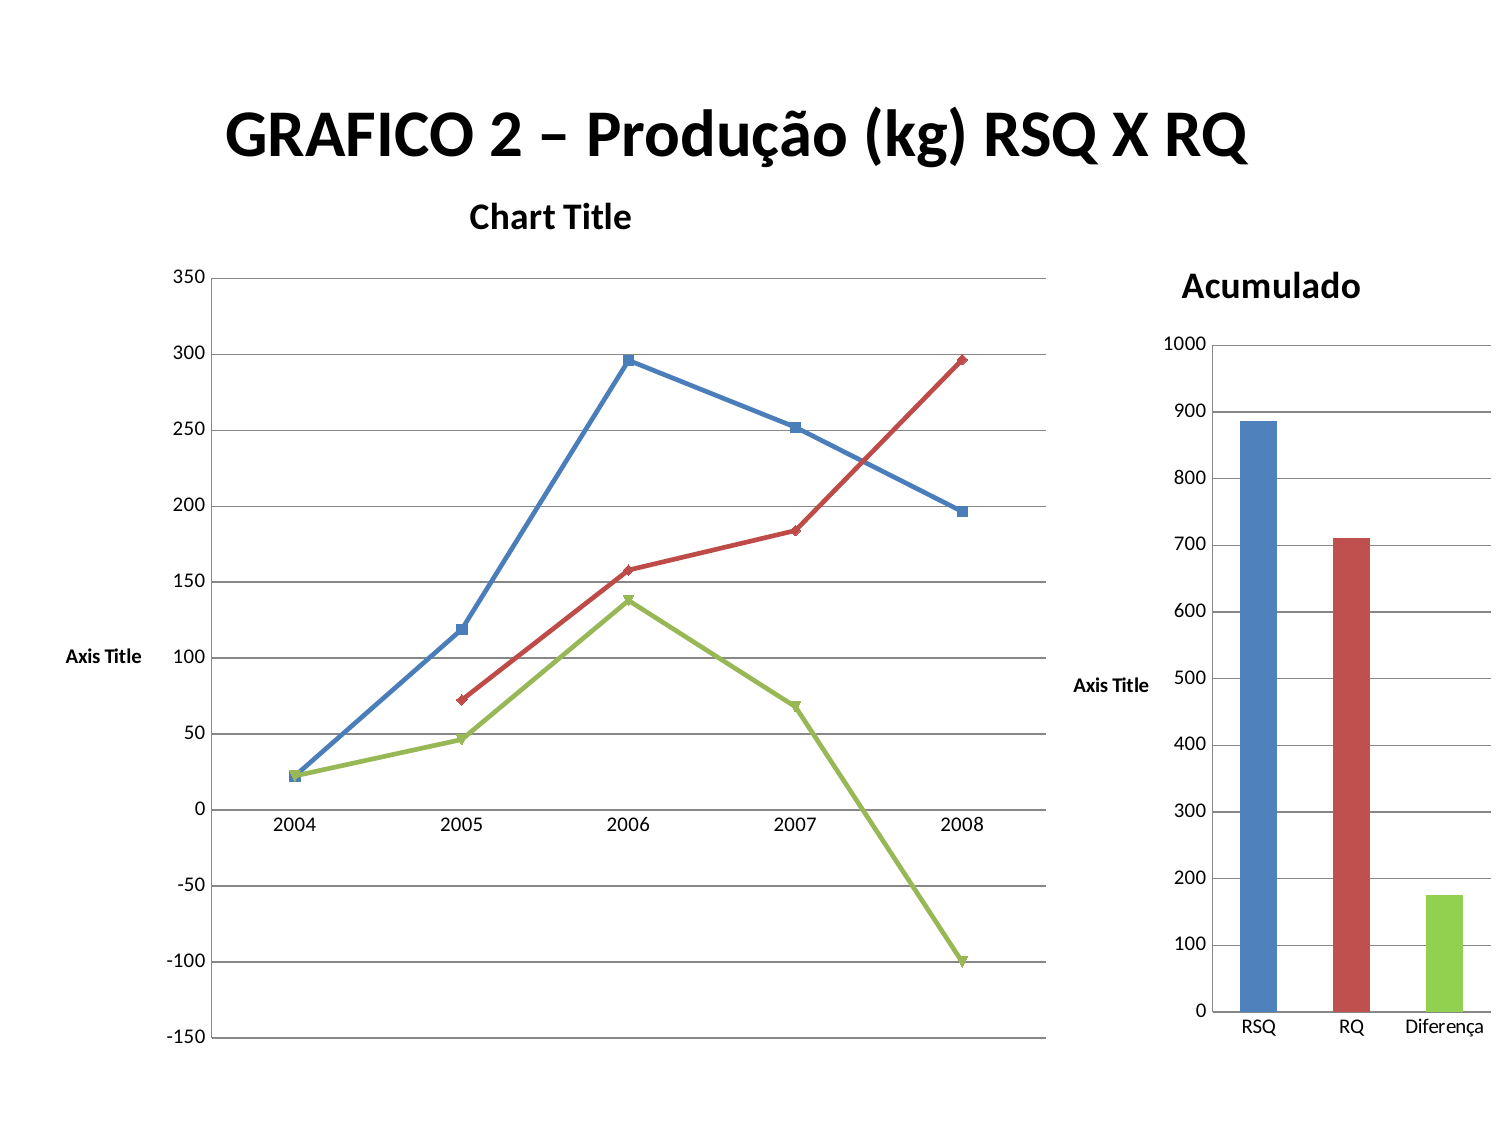

# Gráfico de Produção RSQ X RQ
GRAFICO 2 – Produção (kg) RSQ X RQ

### Chart:

| Category | RSQ | RQ | Diferença |
|---|---|---|---|
| 2004 | 22.5 | None | 22.5 |
| 2005 | 119.0 | 72.5 | 46.5 |
| 2006 | 296.0 | 158.0 | 138.0 |
| 2007 | 252.0 | 184.0 | 68.0 |
| 2008 | 196.5 | 296.5 | -100.0 |

### Chart:

| Category | Acumulado |
|---|---|
| RSQ | 886.0 |
| RQ | 711.0 |
| Diferença | 175.0 |